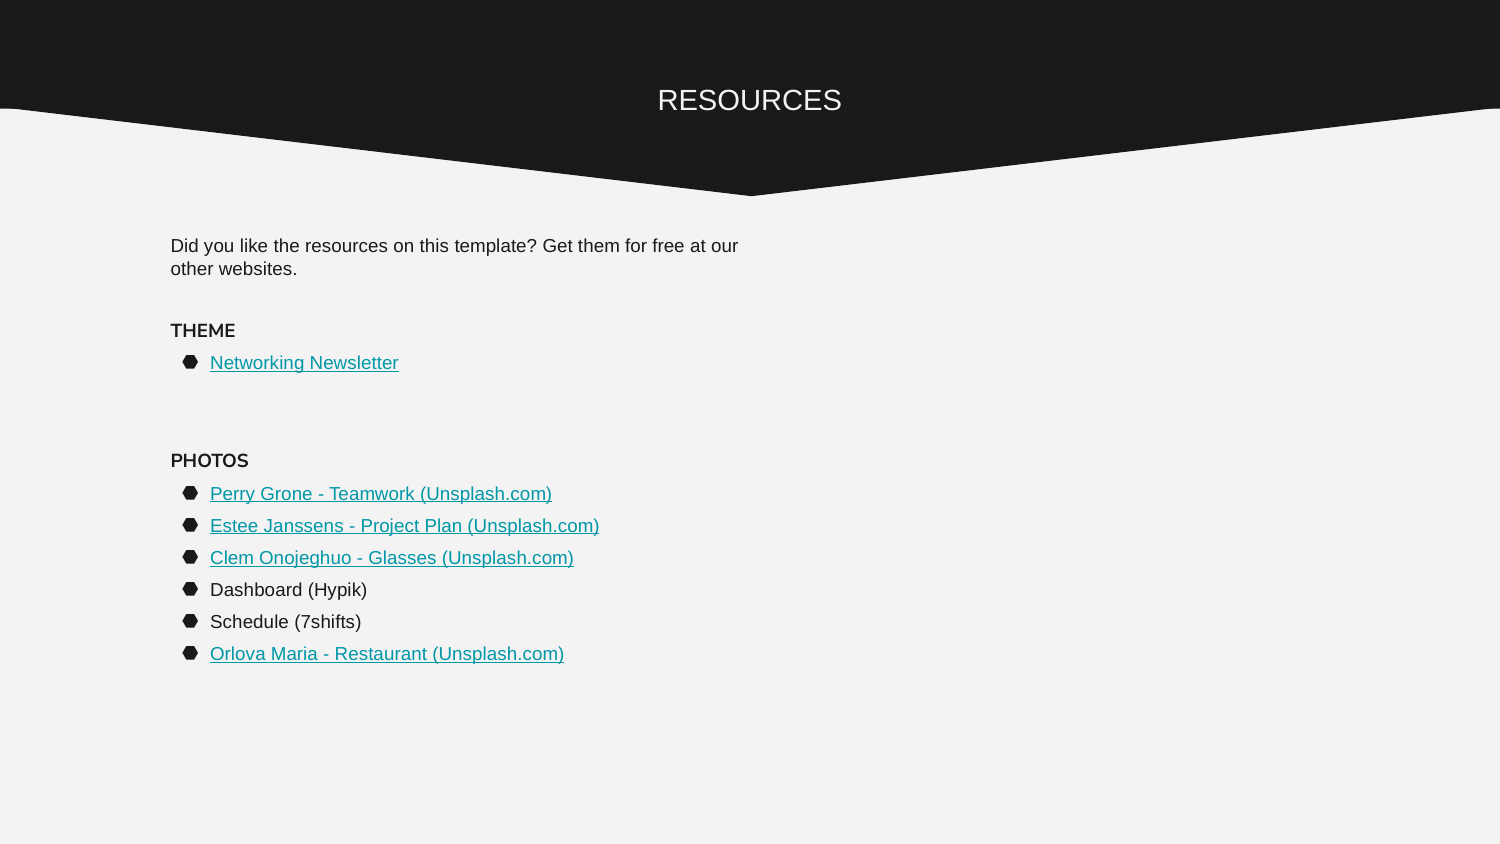

# RESOURCES
Did you like the resources on this template? Get them for free at our other websites.

THEME
Networking Newsletter

PHOTOS
Perry Grone - Teamwork (Unsplash.com)
Estee Janssens - Project Plan (Unsplash.com)
Clem Onojeghuo - Glasses (Unsplash.com)
Dashboard (Hypik)
Schedule (7shifts)
Orlova Maria - Restaurant (Unsplash.com)